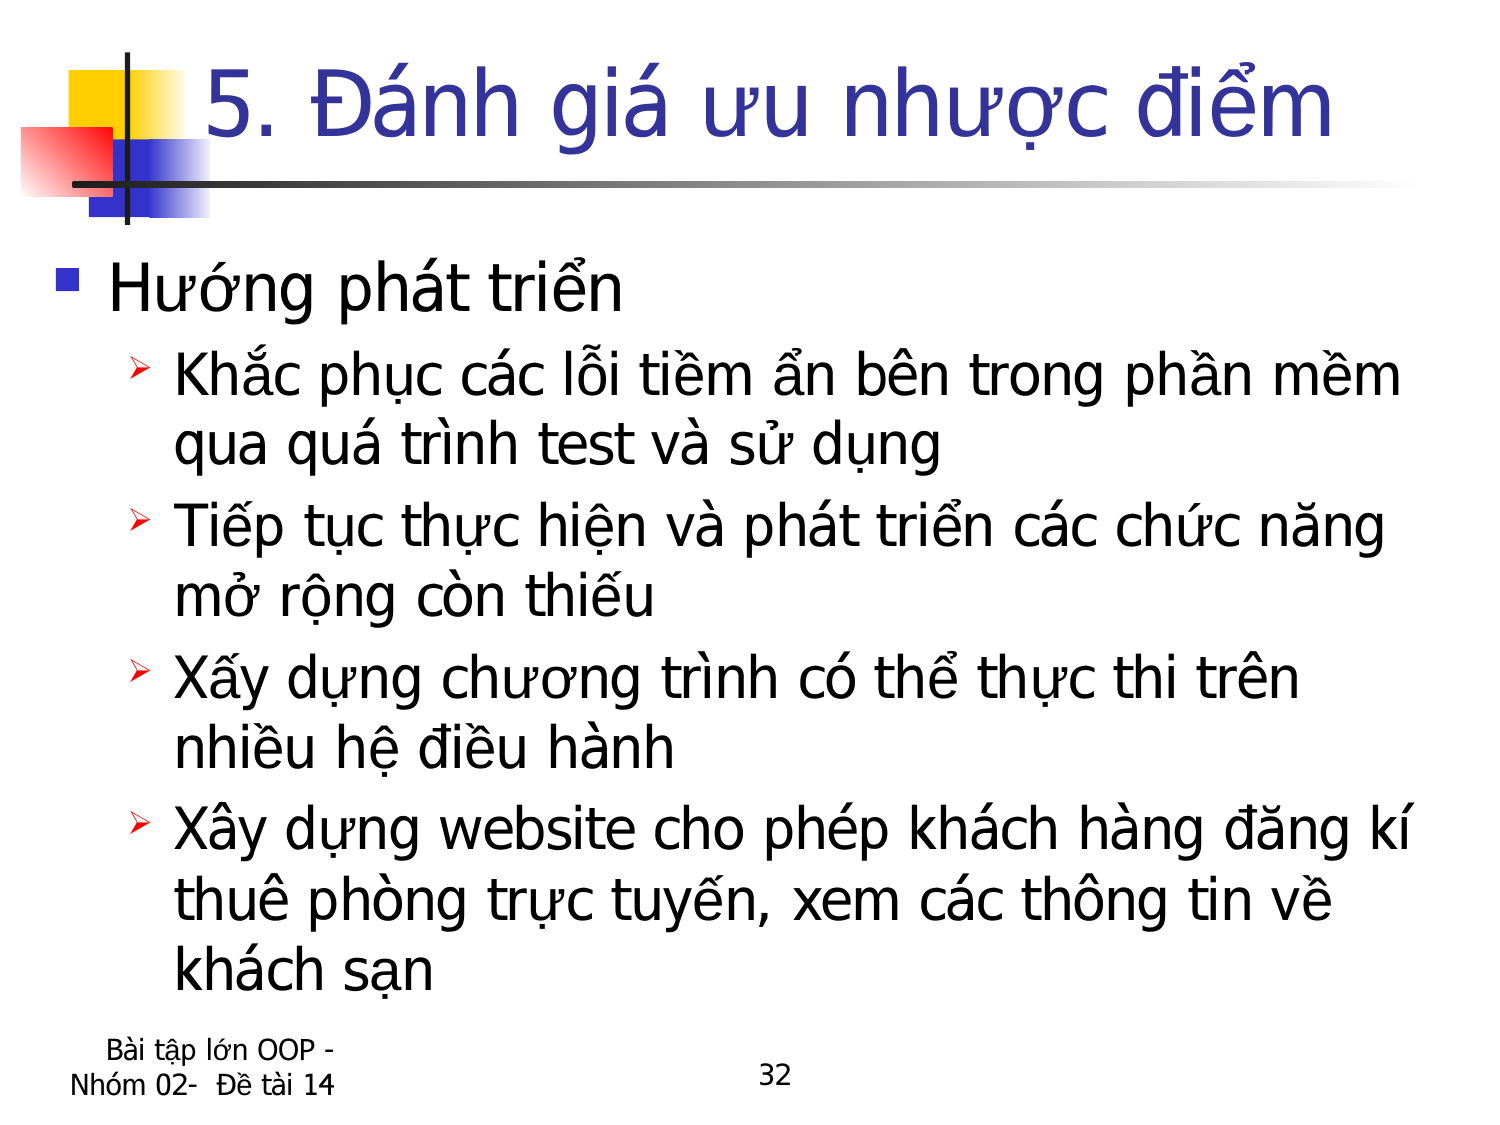

# 5. Đánh giá ưu nhược điểm
Hướng phát triển
Khắc phục các lỗi tiềm ẩn bên trong phần mềm qua quá trình test và sử dụng
Tiếp tục thực hiện và phát triển các chức năng mở rộng còn thiếu
Xấy dựng chương trình có thể thực thi trên nhiều hệ điều hành
Xây dựng website cho phép khách hàng đăng kí thuê phòng trực tuyến, xem các thông tin về khách sạn

Bài tập lớn OOP - Nhóm 02-  Đề tài 14
32